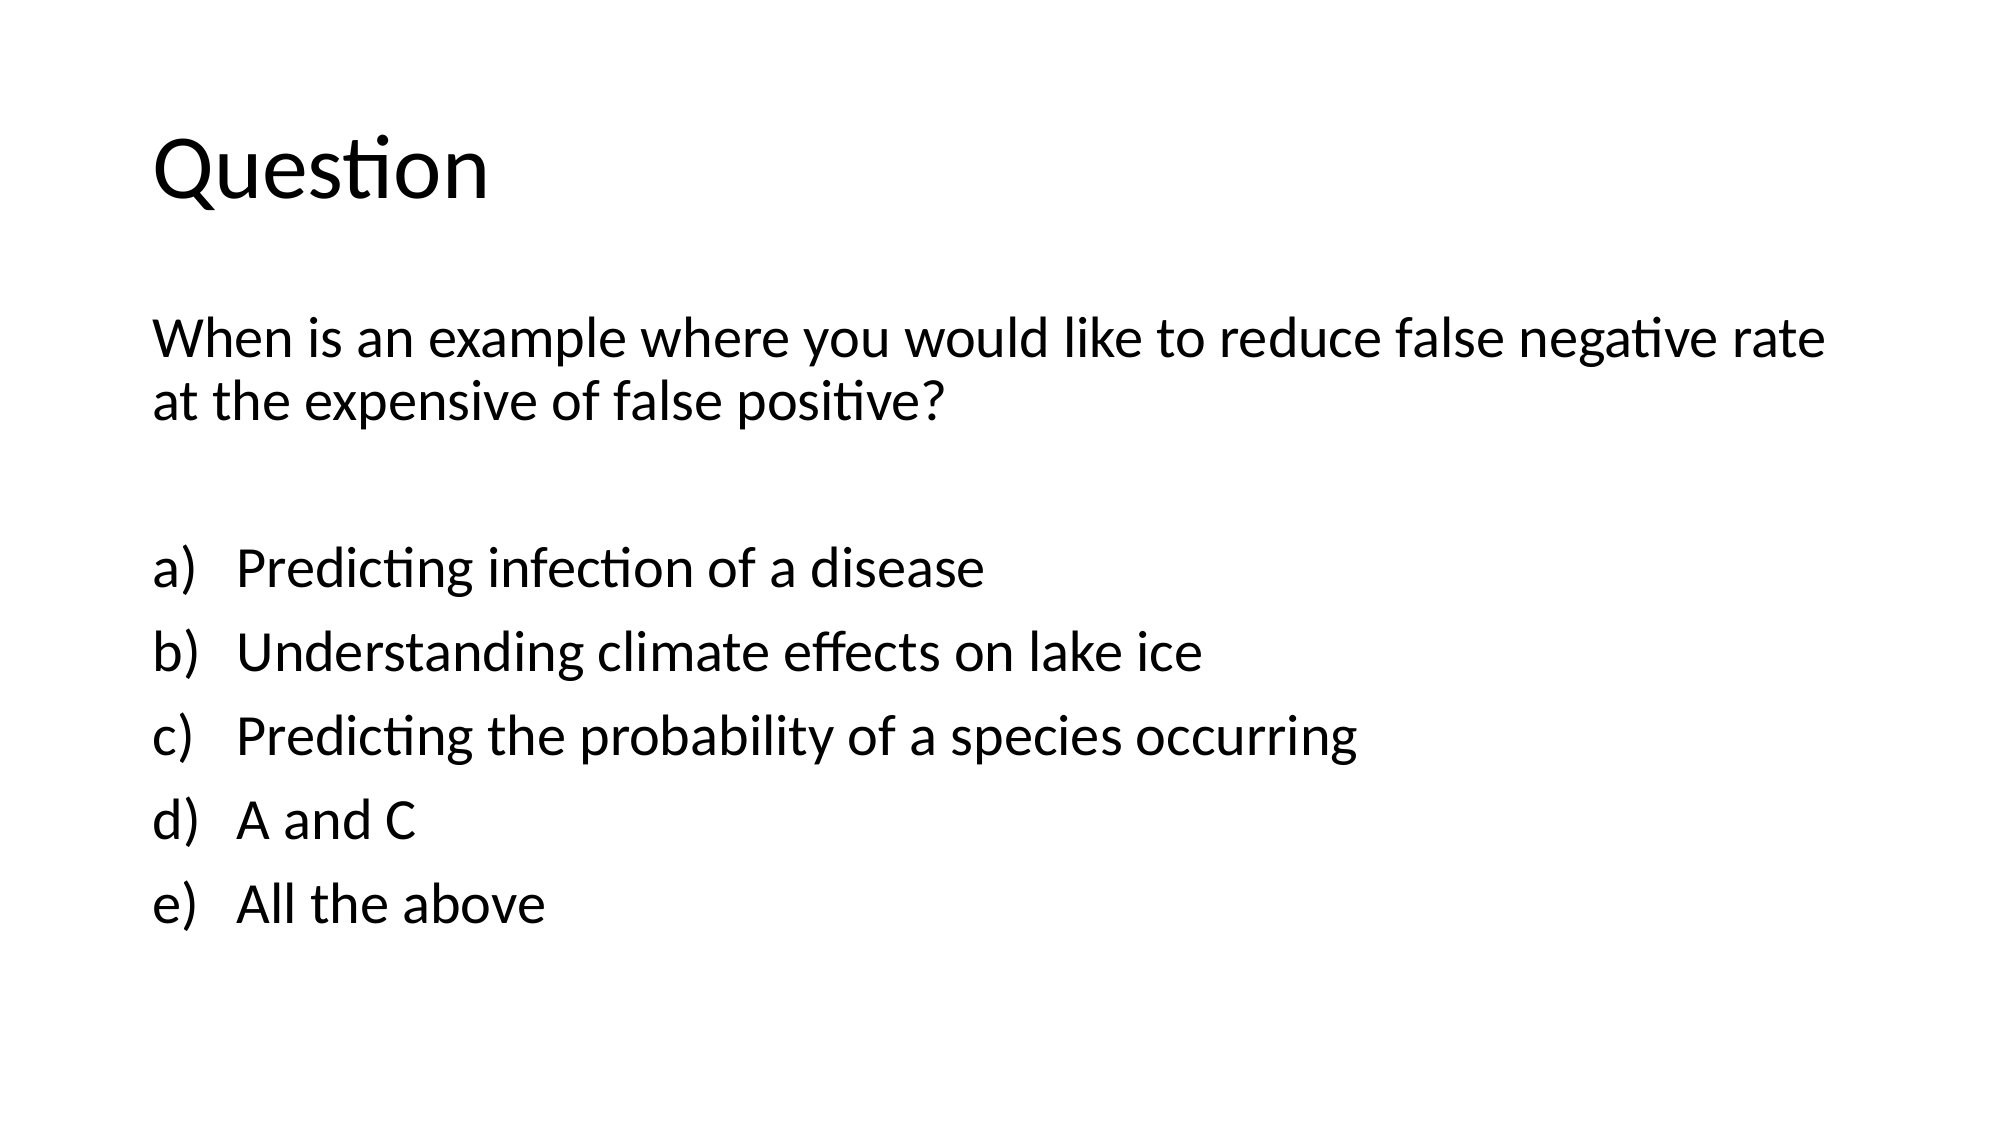

# Question
When is an example where you would like to reduce false negative rate at the expensive of false positive?

Predicting infection of a disease
Understanding climate effects on lake ice
Predicting the probability of a species occurring
A and C
All the above